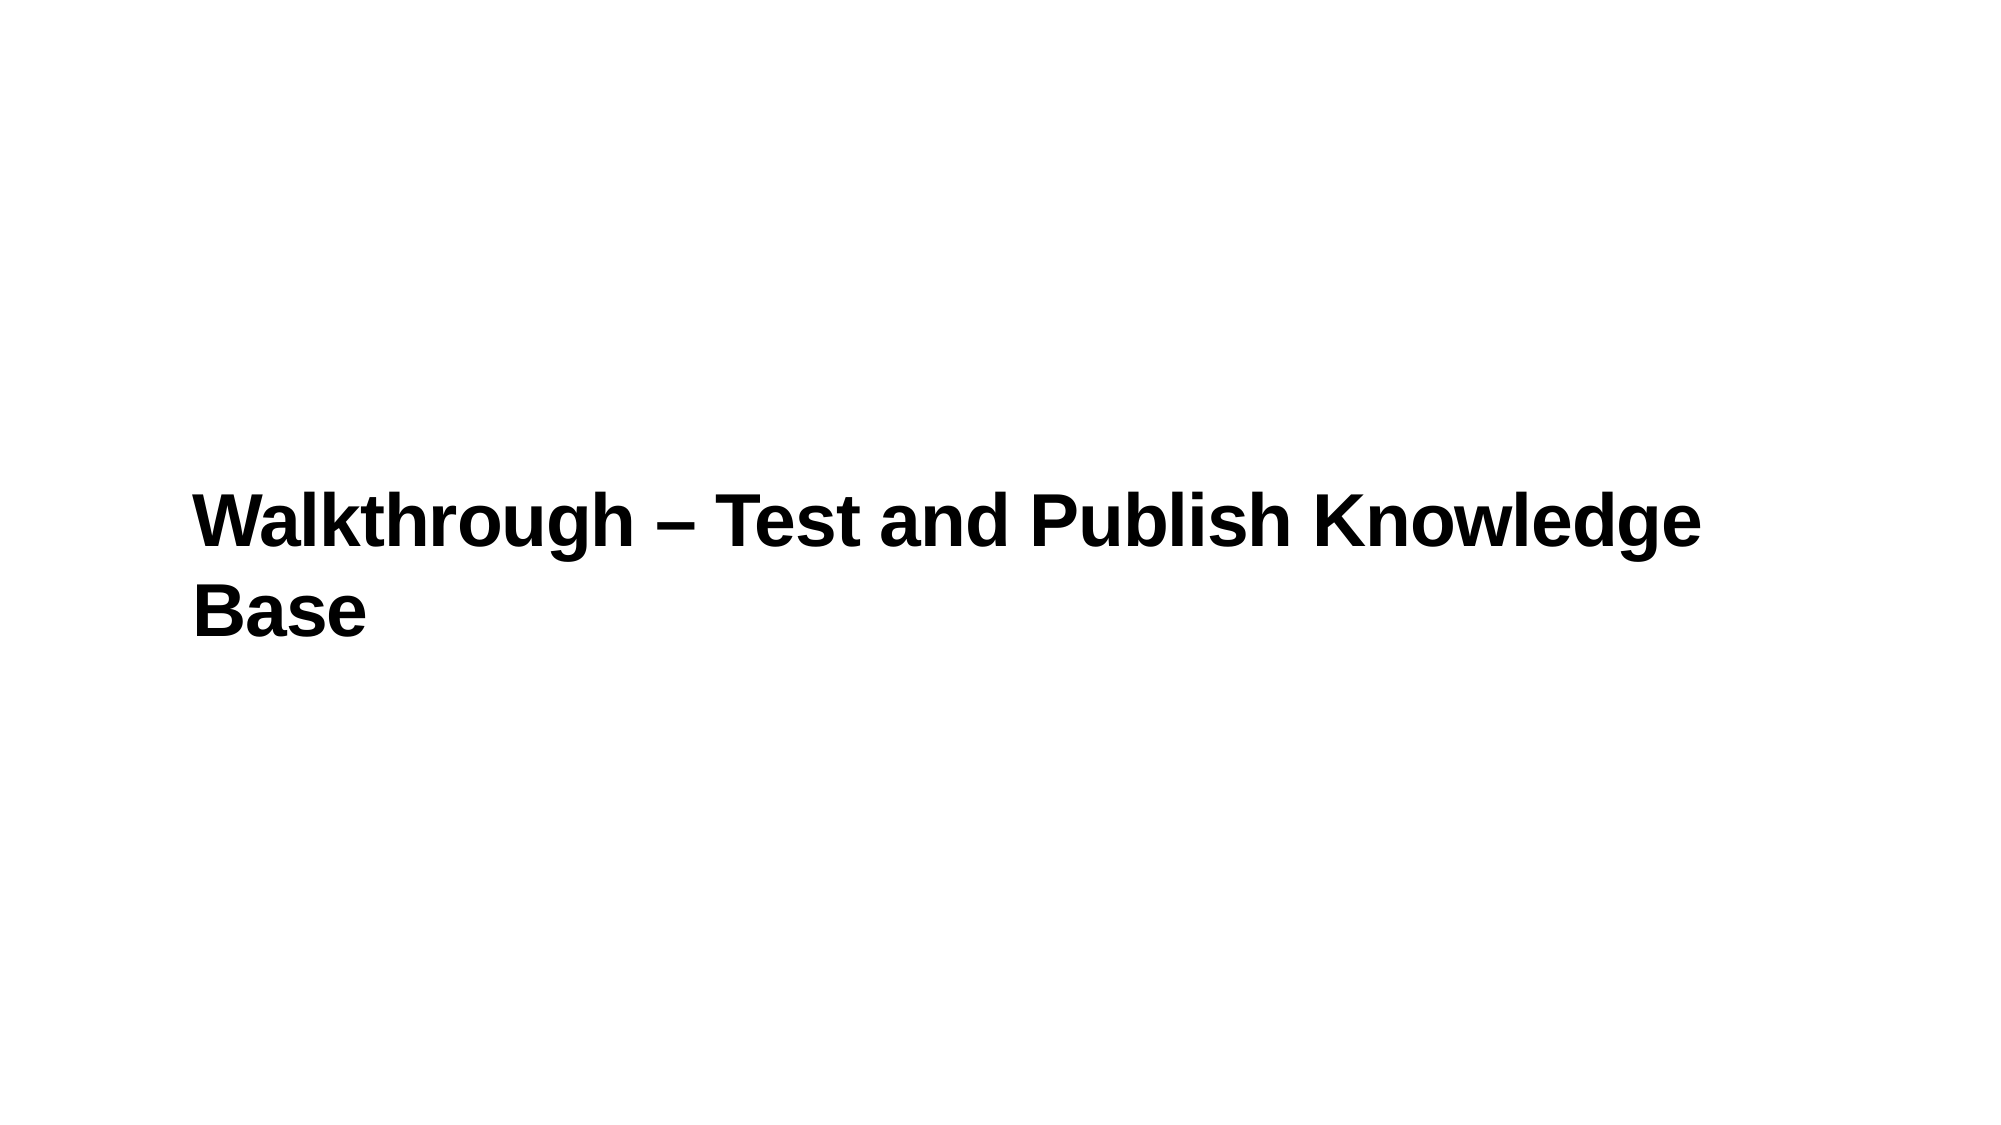

# Walkthrough – Test and Publish Knowledge Base